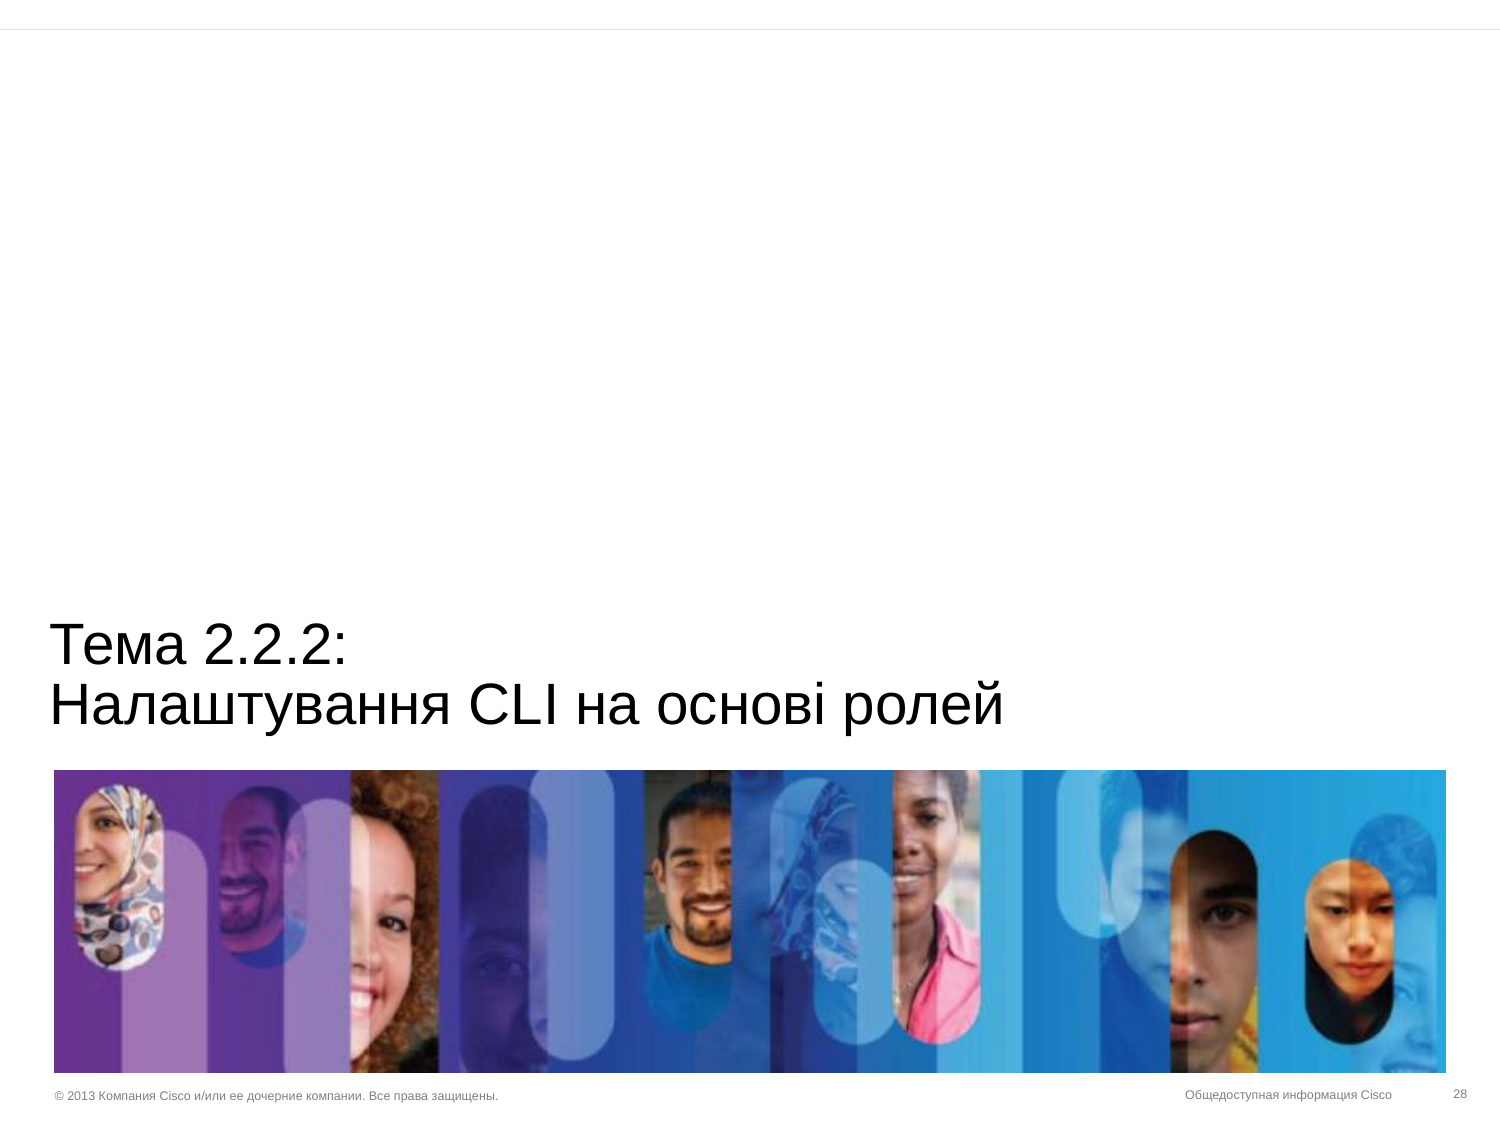

# Тема 2.2.2: Налаштування CLI на основі ролей